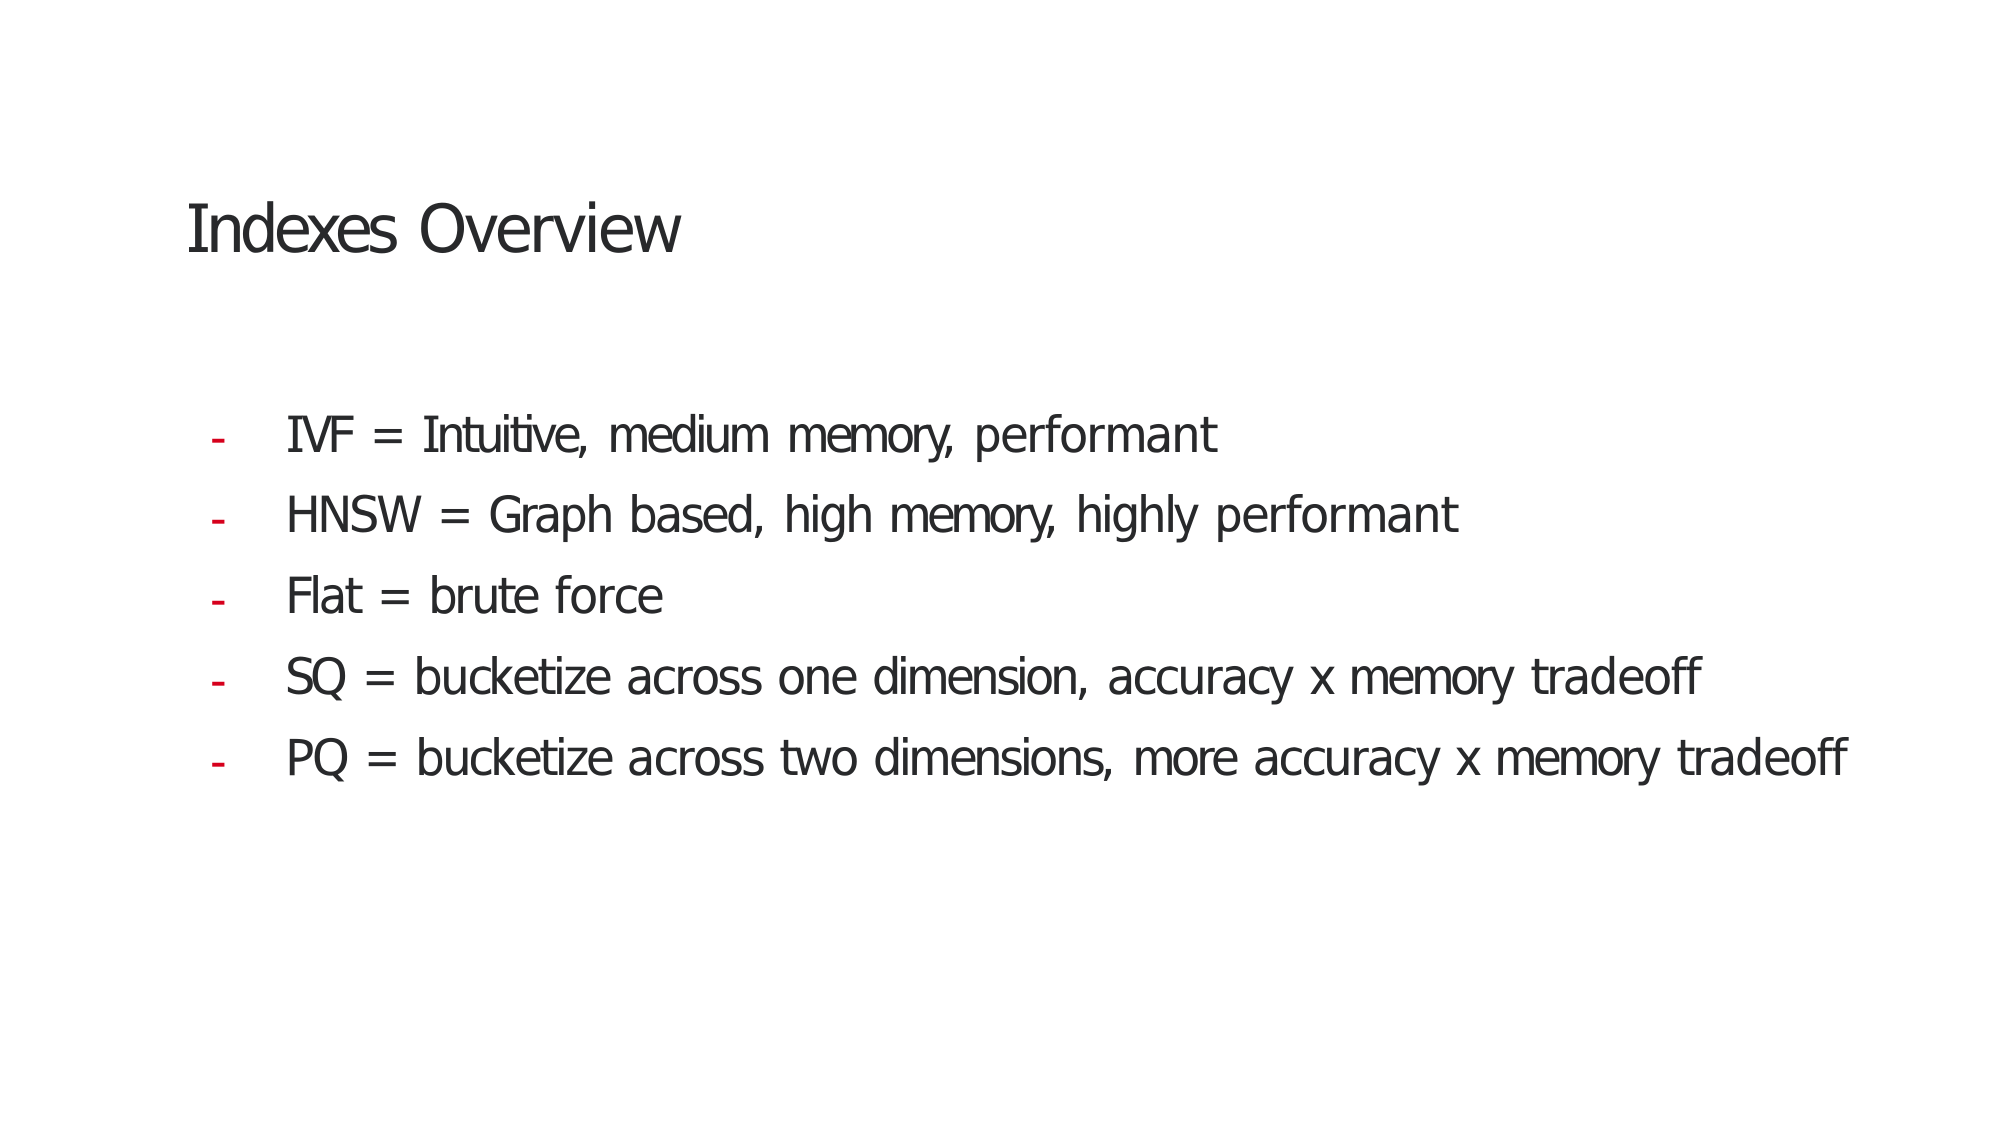

# Indexes Overview
IVF = Intuitive, medium memory, performant
HNSW = Graph based, high memory, highly performant
Flat = brute force
SQ = bucketize across one dimension, accuracy x memory tradeoff
PQ = bucketize across two dimensions, more accuracy x memory tradeoff
67 | © Copyright 2024 Zilliz